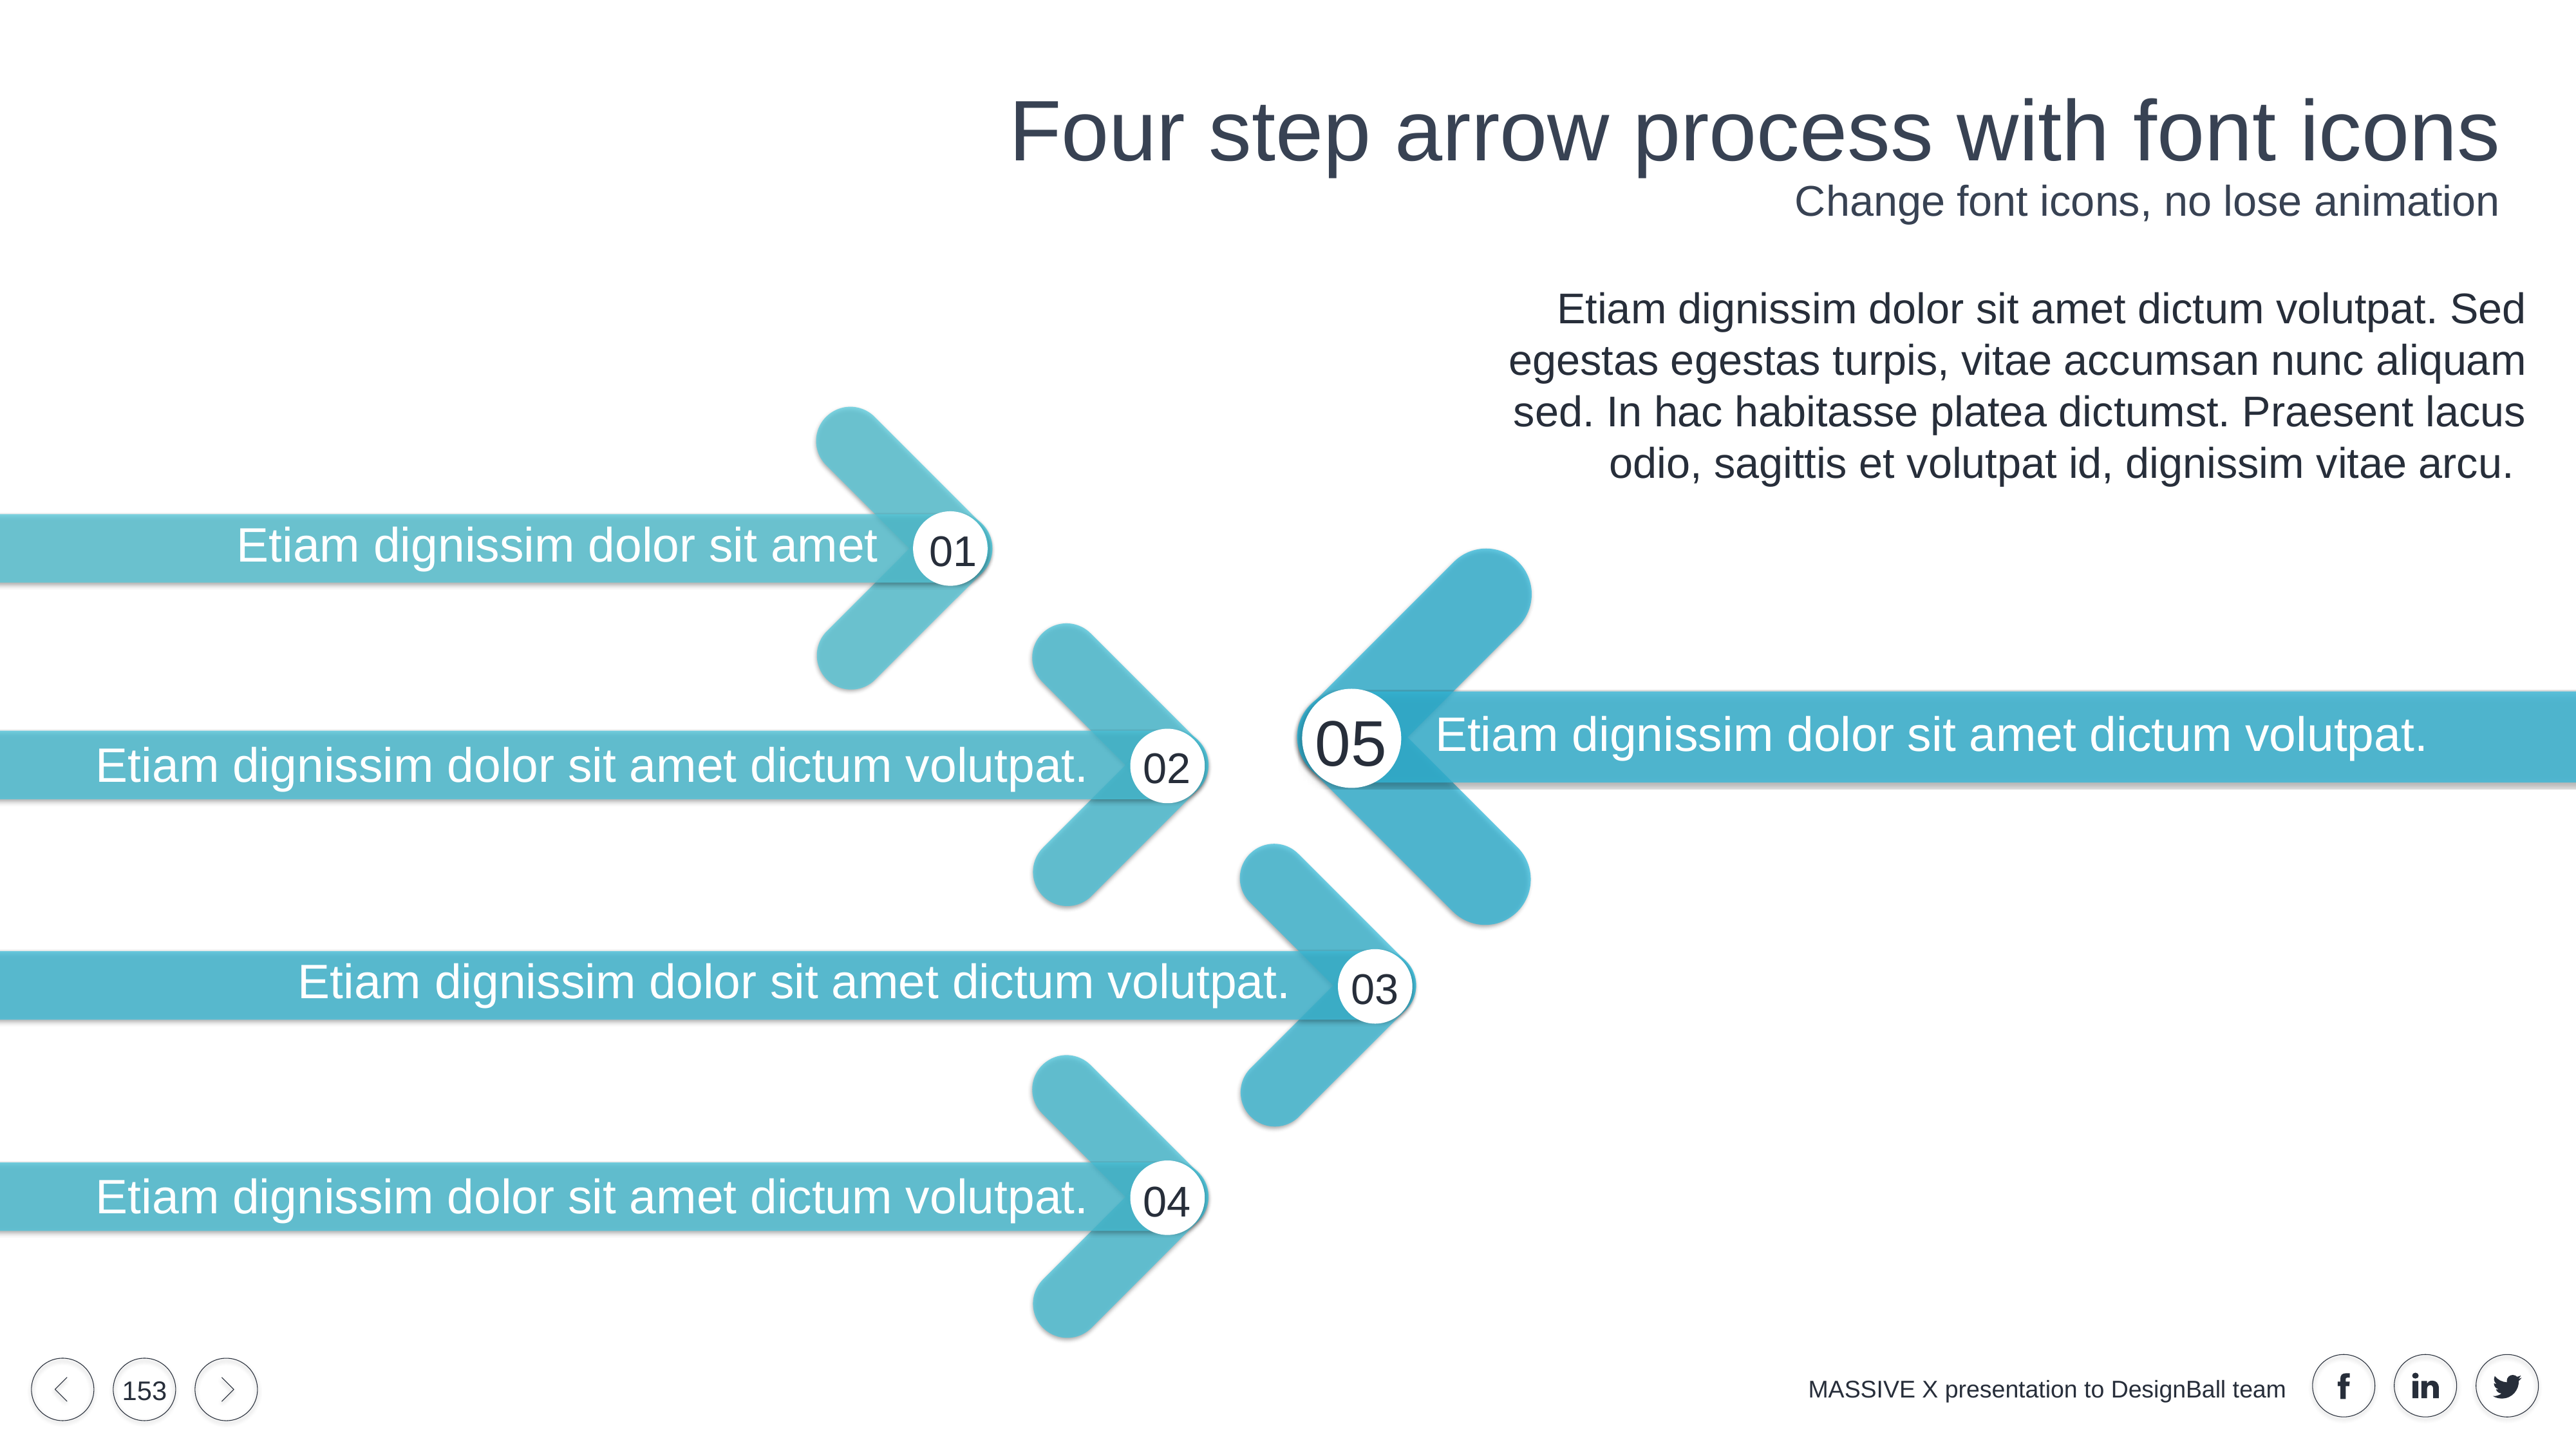

Four step arrow process with font icons
Change font icons, no lose animation

Etiam dignissim dolor sit amet dictum volutpat. Sed egestas egestas turpis, vitae accumsan nunc aliquam sed. In hac habitasse platea dictumst. Praesent lacus odio, sagittis et volutpat id, dignissim vitae arcu.

01

Etiam dignissim dolor sit amet

05
Etiam dignissim dolor sit amet dictum volutpat.

02
Etiam dignissim dolor sit amet dictum volutpat.

03
Etiam dignissim dolor sit amet dictum volutpat.

04
Etiam dignissim dolor sit amet dictum volutpat.